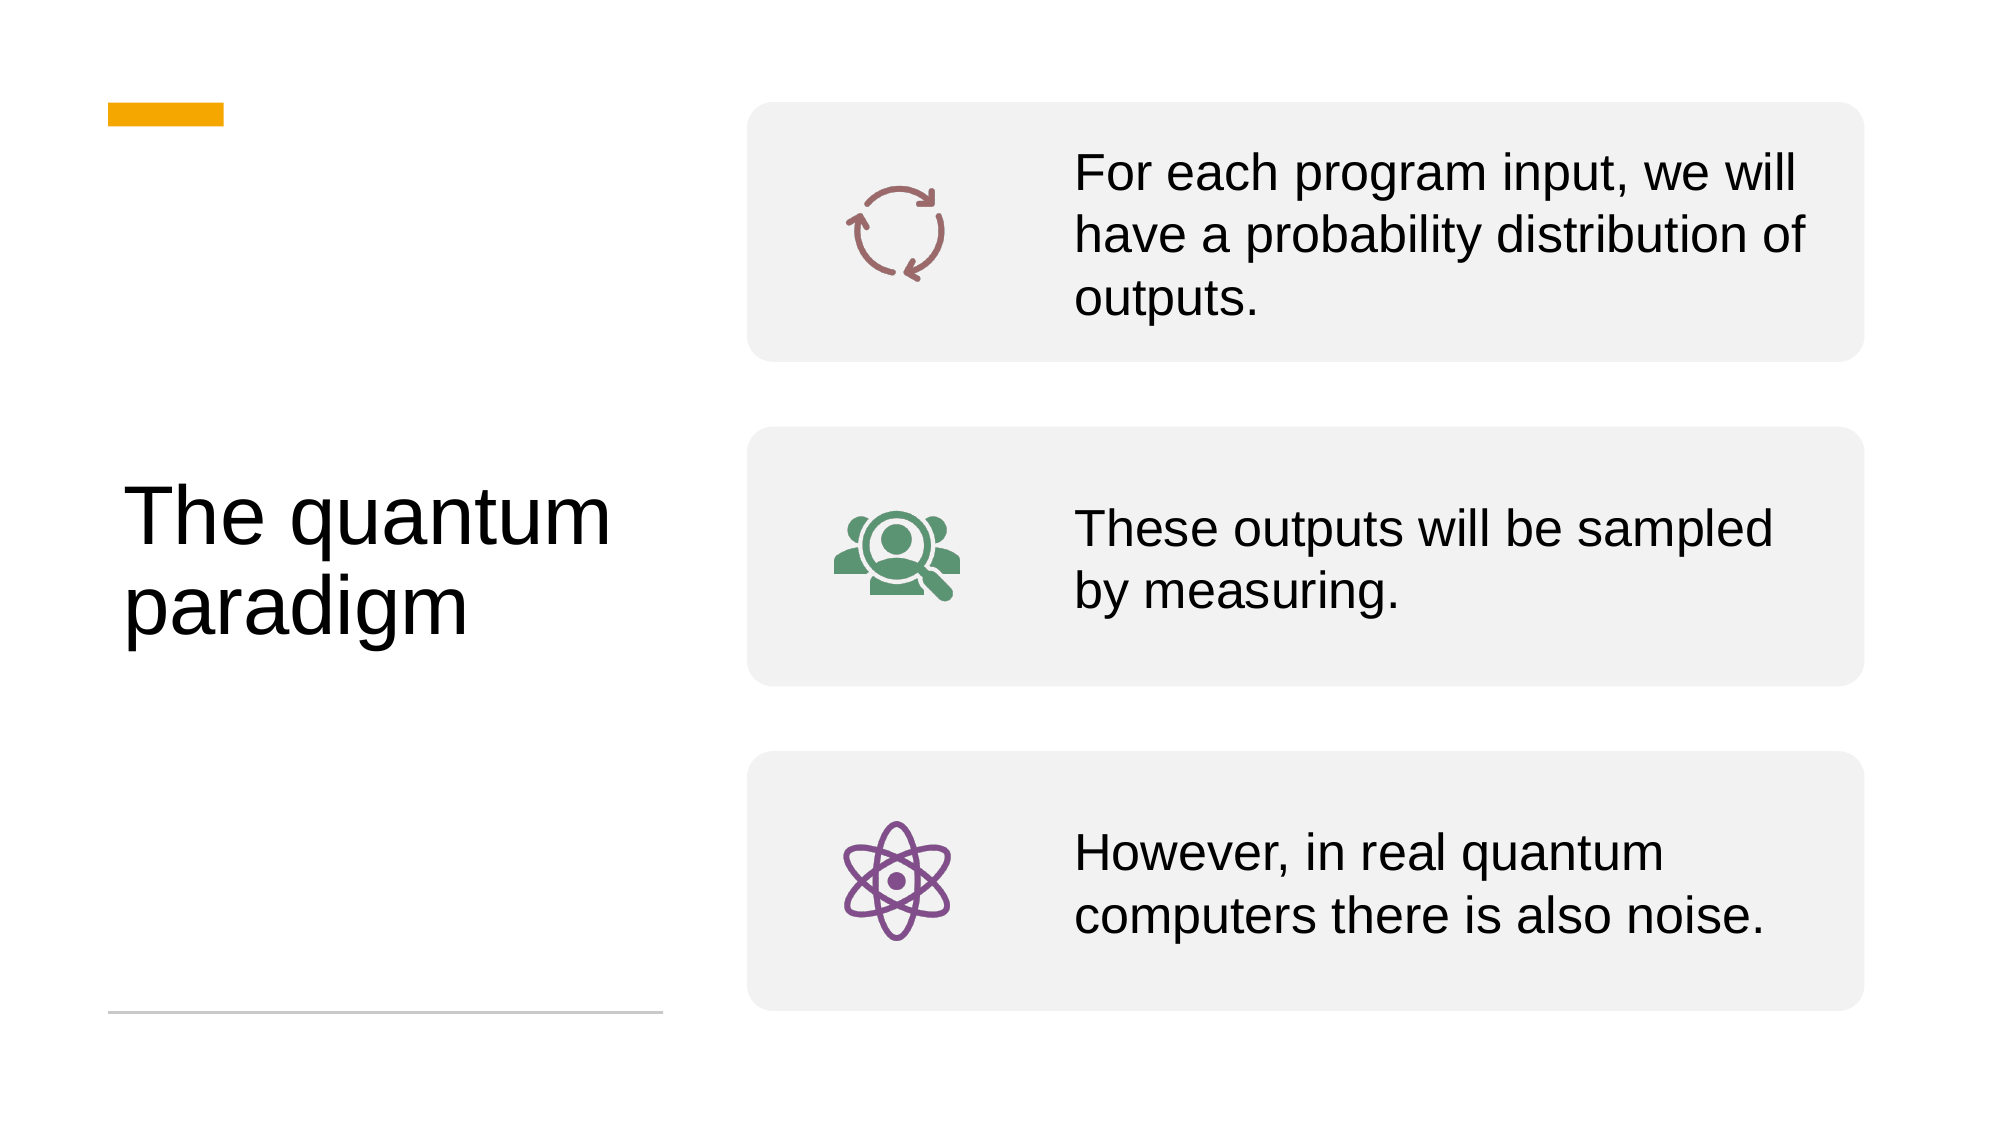

For each program input, we will have a probability distribution of outputs.
These outputs will be sampled by measuring.
However, in real quantum computers there is also noise.
# The quantum paradigm